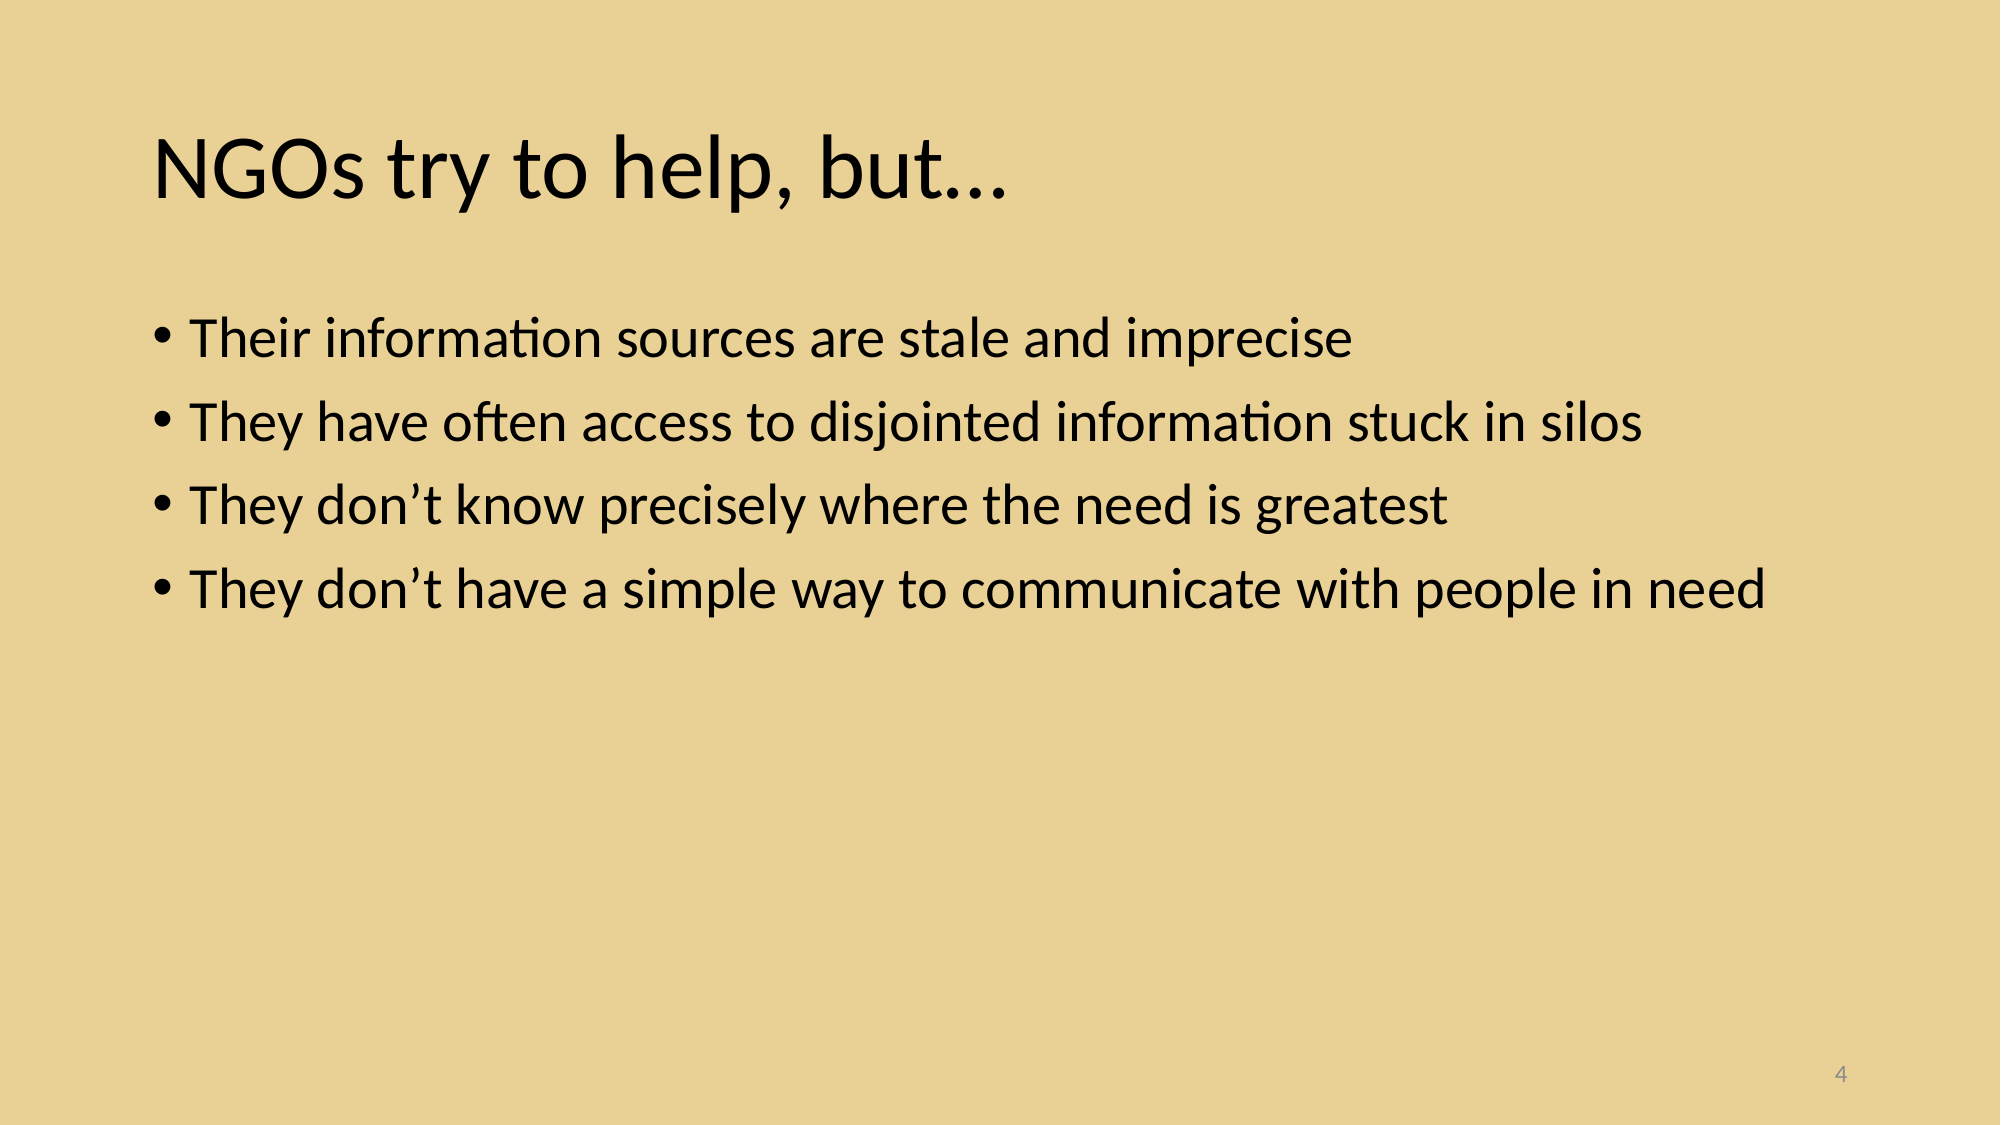

# NGOs try to help, but…
Their information sources are stale and imprecise
They have often access to disjointed information stuck in silos
They don’t know precisely where the need is greatest
They don’t have a simple way to communicate with people in need
4